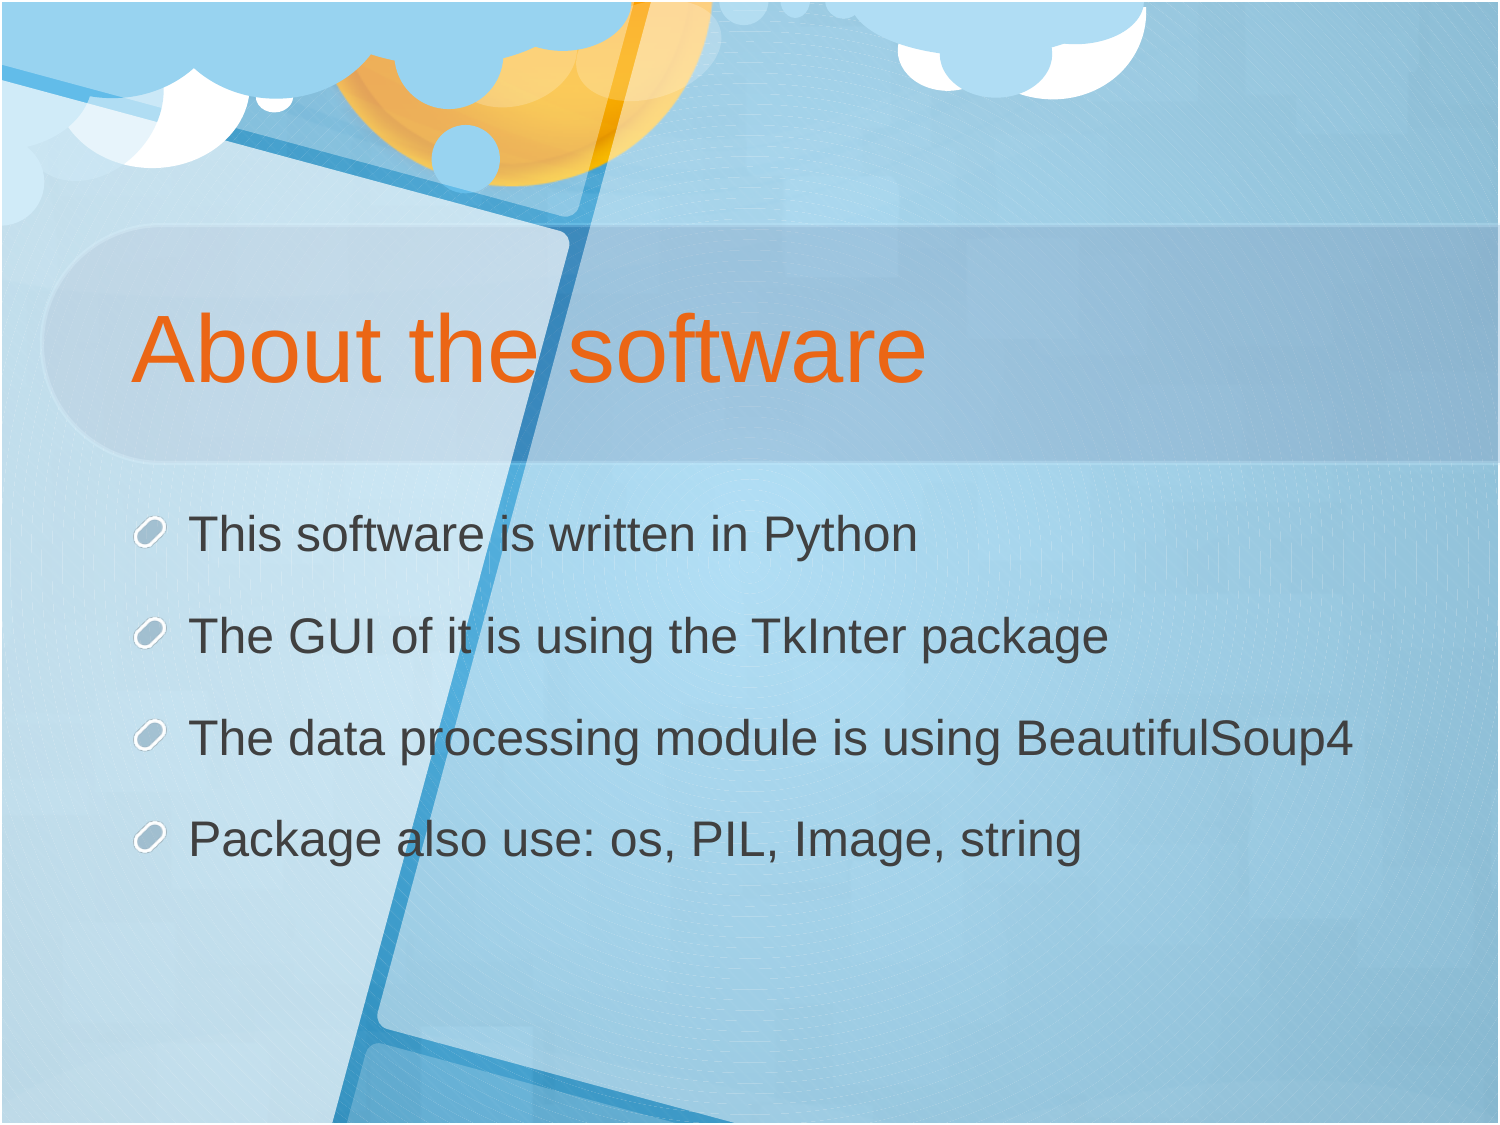

# About the software
This software is written in Python
The GUI of it is using the TkInter package
The data processing module is using BeautifulSoup4
Package also use: os, PIL, Image, string